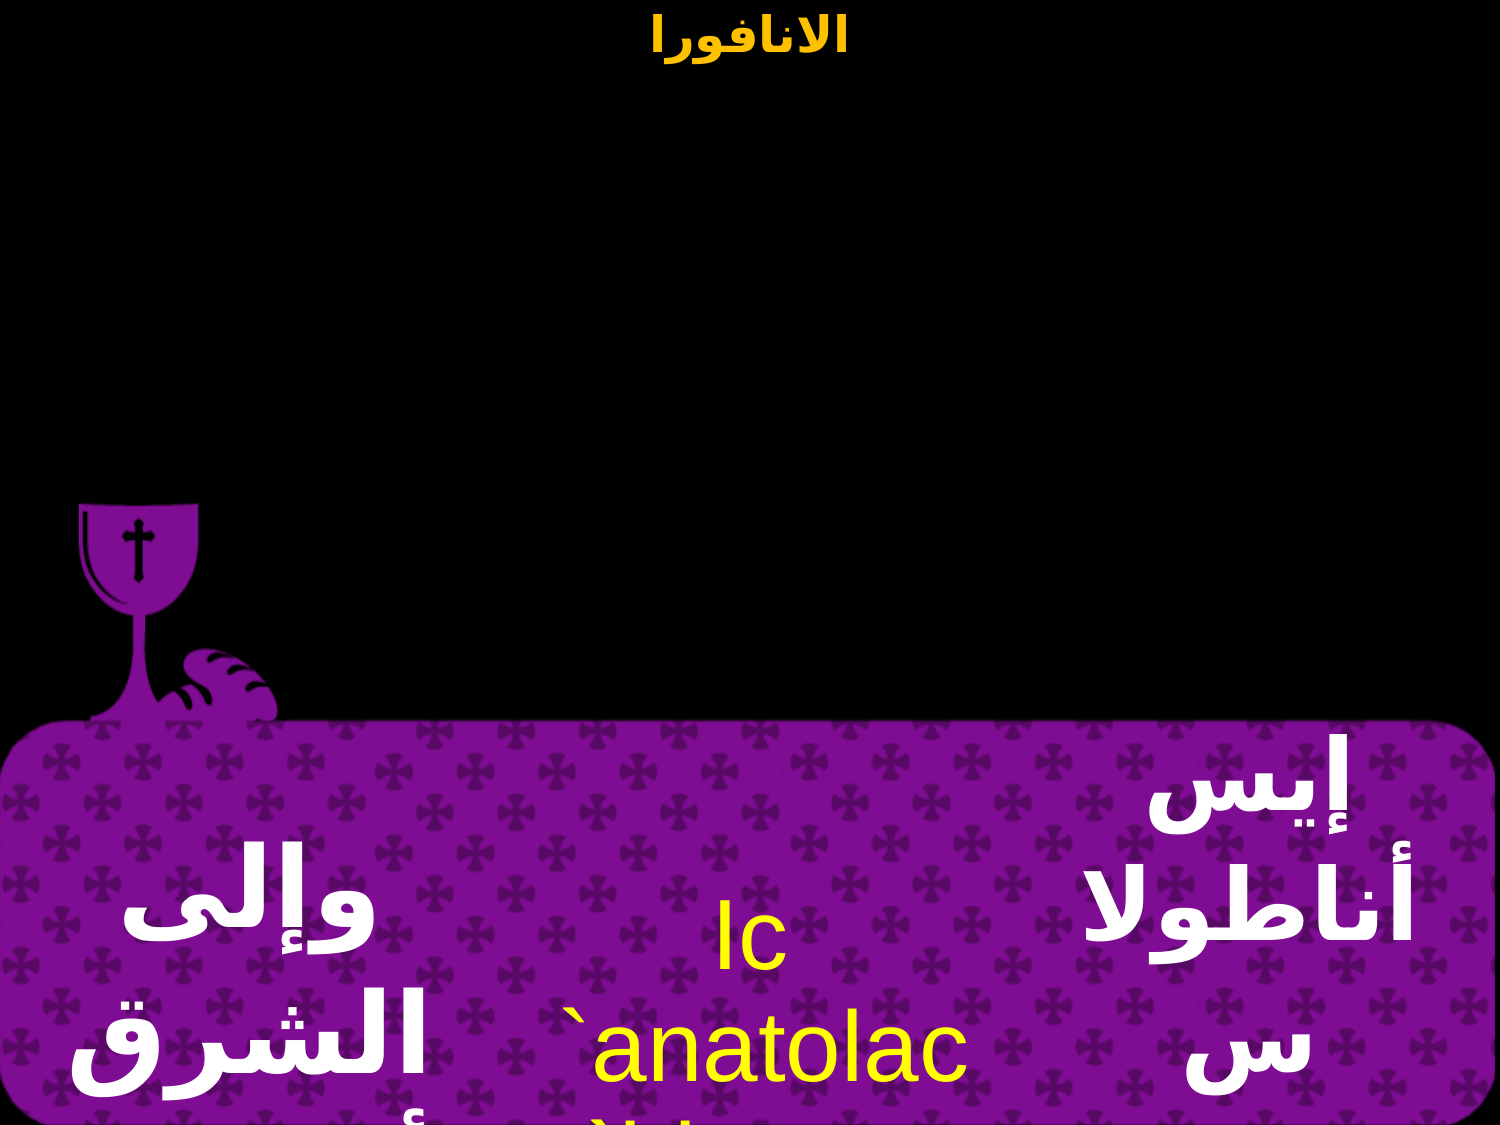

| وإلى الشرق أنظروا | Ic `anatolac `bleyate | إيس أناطولاس إقليبساتي |
| --- | --- | --- |